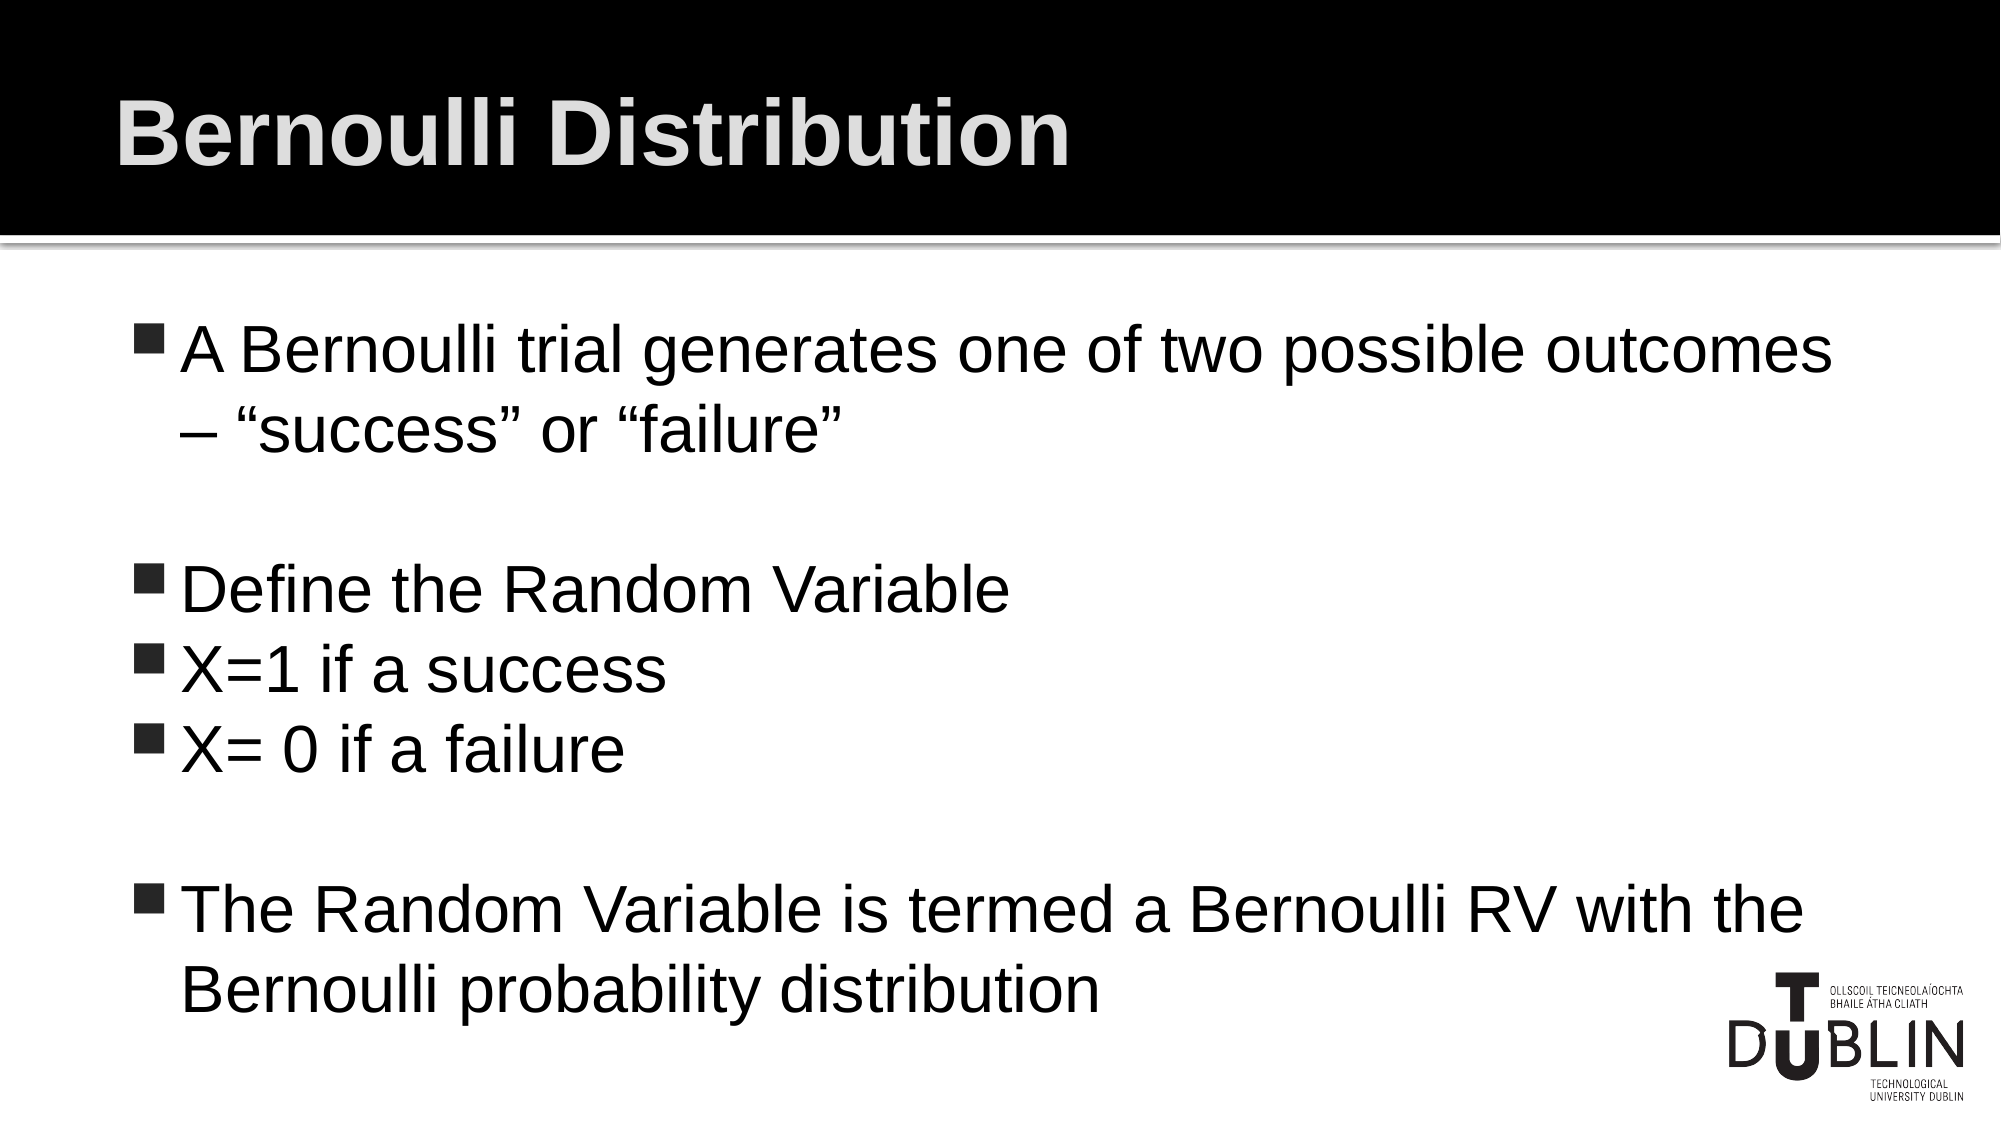

# Bernoulli Distribution
A Bernoulli trial generates one of two possible outcomes – “success” or “failure”

Define the Random Variable
X=1 if a success
X= 0 if a failure

The Random Variable is termed a Bernoulli RV with the Bernoulli probability distribution